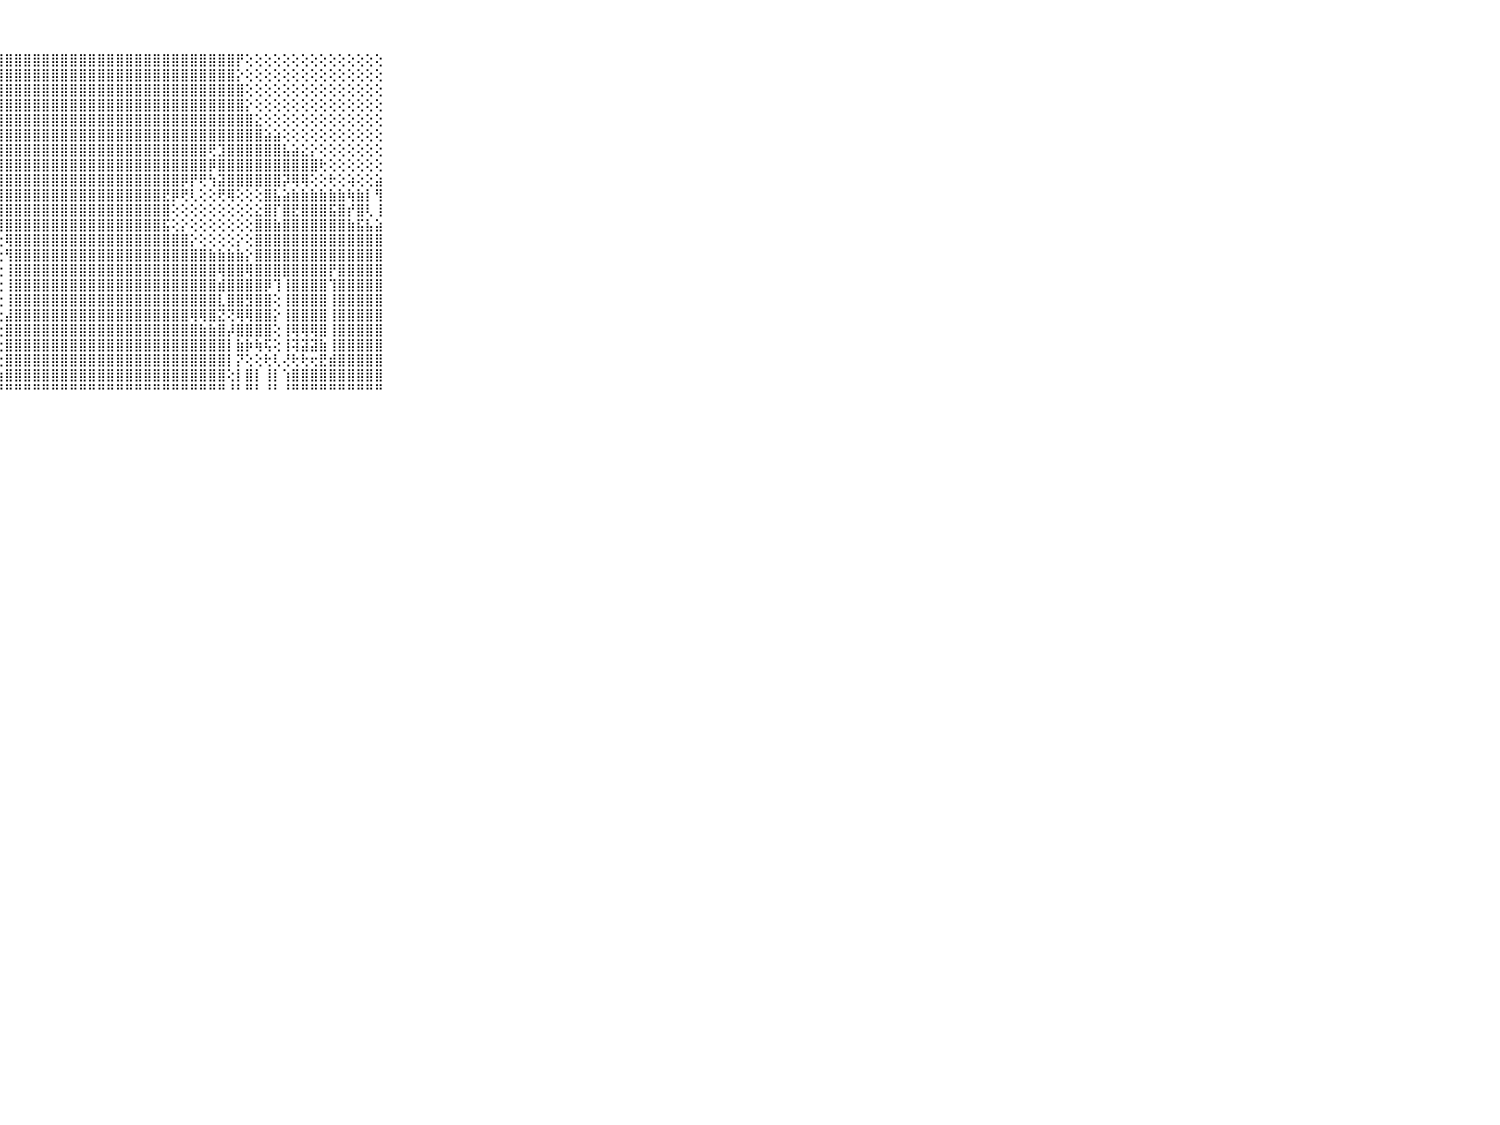

⠀⠀⠀⠀⠀⠀⠀⠀⠀⠀⠀⣿⣿⣿⣿⣿⣿⣿⣿⣿⣿⣿⣿⣿⣿⣿⣿⣿⣿⣿⣿⣿⣿⣿⣿⣿⣿⣿⣿⣿⣿⣿⣿⣿⣿⣿⣿⣿⣿⣿⣿⣿⣿⡟⢕⢕⢕⢕⢕⢕⢕⢕⢕⢕⢕⢕⢕⢕⢕⠀⠀⠀⠀⠀⠀⠀⠀⠀⠀⠀⠀
⠀⠀⠀⠀⠀⠀⠀⠀⠀⠀⠀⣿⣿⣿⣿⣿⣿⣿⣿⣿⣿⣿⣿⣿⣿⣿⣿⣿⣿⣿⣿⣿⣿⣿⣿⣿⣿⣿⣿⣿⣿⣿⣿⣿⣿⣿⣿⣿⣿⣿⣿⣿⣿⡕⢕⢕⢕⢕⢕⢕⢕⢕⢕⢕⢕⢕⢕⢕⢕⠀⠀⠀⠀⠀⠀⠀⠀⠀⠀⠀⠀
⠀⠀⠀⠀⠀⠀⠀⠀⠀⠀⠀⣿⣿⣿⣿⣿⣿⣿⣿⣿⣿⣿⣿⣿⣿⣿⣿⣿⣿⣿⣿⣿⣿⣿⣿⣿⣿⣿⣿⣿⣿⣿⣿⣿⣿⣿⣿⣿⣿⣿⣿⣿⣿⣿⢕⢕⢕⢕⢕⢕⢕⢕⢕⢕⢕⢕⢕⢕⢕⠀⠀⠀⠀⠀⠀⠀⠀⠀⠀⠀⠀
⠀⠀⠀⠀⠀⠀⠀⠀⠀⠀⠀⣿⣿⣿⣿⣿⣿⣿⣿⣿⣿⣿⣿⣿⣿⣿⣿⣿⣿⣿⣿⣿⣿⣿⣿⣿⣿⣿⣿⣿⣿⣿⣿⣿⣿⣿⣿⣿⣿⣿⣿⣿⣿⣿⡕⢕⢕⢕⢕⢕⢕⢕⢕⢕⢕⢕⢕⢕⢕⠀⠀⠀⠀⠀⠀⠀⠀⠀⠀⠀⠀
⠀⠀⠀⠀⠀⠀⠀⠀⠀⠀⠀⣿⣿⣿⣿⣿⣿⣿⣿⣿⣿⣿⣿⣿⣿⣿⣿⣿⣿⣿⣿⣿⣿⣿⣿⣿⣿⣿⣿⣿⣿⣿⣿⣿⣿⣿⣿⣿⣿⣿⣿⣿⣿⣿⣿⣕⢕⢕⢕⢕⢕⢕⢕⢕⢕⢕⢕⢕⢕⠀⠀⠀⠀⠀⠀⠀⠀⠀⠀⠀⠀
⠀⠀⠀⠀⠀⠀⠀⠀⠀⠀⠀⣿⣿⣿⣿⣿⣿⣿⣿⣿⣿⣿⣿⣿⣿⣿⣿⣿⣿⣿⣿⣿⣿⣿⣿⣿⣿⣿⣿⣿⣿⣿⣿⣿⣿⣿⣿⣿⣿⣿⣿⣿⣿⣿⣿⣿⣵⣵⢕⢕⢕⢕⢕⢕⢕⢕⢕⢕⢕⠀⠀⠀⠀⠀⠀⠀⠀⠀⠀⠀⠀
⠀⠀⠀⠀⠀⠀⠀⠀⠀⠀⠀⣿⣿⣿⣿⣿⣿⣿⣿⣿⣿⣿⣿⣿⣿⣿⣿⣿⣿⣿⣿⣿⣿⣿⣿⣿⣿⣿⣿⣿⣿⣿⣿⣿⣿⣿⣿⣿⣿⣿⢟⣹⣿⣿⣿⣿⣿⣿⣧⣵⣕⡕⢕⢕⢕⢕⢕⢕⢕⠀⠀⠀⠀⠀⠀⠀⠀⠀⠀⠀⠀
⠀⠀⠀⠀⠀⠀⠀⠀⠀⠀⠀⣿⣿⣿⣿⣿⣿⣿⣿⣿⣿⣿⣿⣿⣿⣿⣿⣿⣿⣿⣿⣿⣿⣿⣿⣿⣿⣿⣿⣿⣿⣿⣿⣿⣿⣿⣿⣿⣿⣿⡿⣿⣿⣿⣿⣿⣿⣿⣿⣿⣿⣿⢗⢕⢕⢕⢕⢕⢕⠀⠀⠀⠀⠀⠀⠀⠀⠀⠀⠀⠀
⠀⠀⠀⠀⠀⠀⠀⠀⠀⠀⠀⣿⣿⣿⣿⣿⣿⣿⣿⣿⣿⣿⣿⣿⣿⣿⣿⣿⣿⣿⣿⣿⣿⣿⣿⣿⣿⣿⣿⣿⣿⣿⣿⣿⣿⣿⣿⡿⡟⢟⢳⣽⣿⣿⣿⣿⣿⣿⡽⢿⢿⢕⢕⢗⢕⢵⢕⢕⣵⠀⠀⠀⠀⠀⠀⠀⠀⠀⠀⠀⠀
⠀⠀⠀⠀⠀⠀⠀⠀⠀⠀⠀⣿⣿⣿⣿⣿⣿⣿⣿⣿⣿⣿⣿⣿⡿⣿⣿⣿⣿⣿⣿⣿⣿⣿⣿⣿⣿⣿⣿⣿⣿⣿⣿⣿⣿⣟⡿⢟⢇⢕⢕⢟⢿⢕⢕⢕⣿⣧⣵⣷⣷⣷⣷⣷⣷⢷⣷⡇⢻⠀⠀⠀⠀⠀⠀⠀⠀⠀⠀⠀⠀
⠀⠀⠀⠀⠀⠀⠀⠀⠀⠀⠀⣿⣿⣿⣿⣿⣿⣿⣿⣿⣿⣿⣿⣯⡺⢽⣿⣿⣿⣿⣿⣿⣿⣿⣿⣿⣿⣿⣿⣿⣿⣿⣿⣿⣿⣿⢕⢕⢕⢕⢕⢕⢕⢕⢕⣕⣿⡏⣿⣟⣿⣿⣿⣯⣿⡞⣿⢇⢸⠀⠀⠀⠀⠀⠀⠀⠀⠀⠀⠀⠀
⠀⠀⠀⠀⠀⠀⠀⠀⠀⠀⠀⣿⣿⣿⣿⣿⣿⣿⣿⣿⣿⣿⣿⣿⣵⣜⣻⣿⣿⣿⣿⣿⣿⣿⣿⣿⣿⣿⣿⣿⣿⣿⣿⣿⣿⣯⢕⡕⢕⢕⢕⢕⢕⢕⢕⣿⣿⣷⣿⣿⣿⣿⣿⣿⣿⣷⣯⣧⣵⠀⠀⠀⠀⠀⠀⠀⠀⠀⠀⠀⠀
⠀⠀⠀⠀⠀⠀⠀⠀⠀⠀⠀⣿⣿⣿⣿⣿⢕⢕⢸⣿⣿⣿⣿⡿⡕⢕⢕⢕⢿⣿⣿⣿⣿⣿⣿⣿⣿⣿⣿⣿⣿⣿⣿⣿⣿⣿⣿⣿⡕⢕⢕⢕⢕⡕⢕⣿⣿⣿⣿⣿⣿⣿⣿⣿⣿⣿⣿⣿⣿⠀⠀⠀⠀⠀⠀⠀⠀⠀⠀⠀⠀
⠀⠀⠀⠀⠀⠀⠀⠀⠀⠀⠀⣿⣿⣿⣿⣿⢕⢕⢸⣿⣿⣿⣿⢿⡗⢗⢕⢕⢻⣿⣿⣿⣿⣿⣿⣿⣿⣿⣿⣿⣿⣿⣿⣿⣿⣿⣿⣿⣿⣿⣷⣷⣷⣷⡕⣿⣿⣿⣿⣿⣿⣿⣿⣿⣿⣿⣿⣿⣿⠀⠀⠀⠀⠀⠀⠀⠀⠀⠀⠀⠀
⠀⠀⠀⠀⠀⠀⠀⠀⠀⠀⠀⣿⣿⣿⣿⣿⢕⢕⢸⣿⣿⣿⡟⣹⣷⢕⢕⢕⢸⣿⣿⣿⣿⣿⣿⣿⣿⣿⣿⣿⣿⣿⣿⣿⣿⣿⣿⣿⣿⣿⣿⢿⣿⣿⢿⣿⣿⣿⣿⣿⣿⣿⣿⡟⣿⣿⣿⣿⣿⠀⠀⠀⠀⠀⠀⠀⠀⠀⠀⠀⠀
⠀⠀⠀⠀⠀⠀⠀⠀⠀⠀⠀⣿⣿⣿⣿⣿⢕⢕⢸⣿⣿⡏⢕⣿⡏⢕⢕⢕⢸⣿⣿⣿⣿⣿⣿⣿⣿⣿⣿⣿⣿⣿⣿⣿⣿⣿⣿⣿⣿⣿⣿⣾⣿⣿⣿⣿⡿⢹⢸⣿⣿⣿⣿⢹⣿⣿⣿⣿⣿⠀⠀⠀⠀⠀⠀⠀⠀⠀⠀⠀⠀
⠀⠀⠀⠀⠀⠀⠀⠀⠀⠀⠀⣿⣿⣿⣿⣿⢕⢕⢸⣿⣿⣷⣾⣿⣧⡕⢕⢕⢸⣿⣿⣿⣿⣿⣿⣿⣿⣿⣿⣿⣿⣿⣿⣿⣿⣿⣿⣿⣿⣿⣿⣇⣿⣿⣻⣿⣿⢕⢸⣿⣿⣿⣿⢸⣿⣿⣿⣿⣿⠀⠀⠀⠀⠀⠀⠀⠀⠀⠀⠀⠀
⠀⠀⠀⠀⠀⠀⠀⠀⠀⠀⠀⣿⣿⣿⣿⣿⢕⢕⢸⣿⣿⣿⣿⣿⣿⢇⢕⢕⣼⣿⣿⣿⣿⣿⣿⣿⣿⣿⣿⣿⣿⣿⣿⣿⣿⣿⣿⣿⢿⢿⣿⣝⢝⢿⢿⣿⣿⡕⢸⣿⣿⣿⣿⢸⣿⣿⣿⣿⣿⠀⠀⠀⠀⠀⠀⠀⠀⠀⠀⠀⠀
⠀⠀⠀⠀⠀⠀⠀⠀⠀⠀⠀⣿⣿⣿⣿⣿⢕⢕⢸⣿⣿⣽⣿⣿⣿⡇⢕⢕⣿⣿⣿⣿⣿⣿⣿⣿⣿⣿⣿⣿⣿⣿⣿⣿⣿⣿⣿⣿⣿⣷⣷⣿⡼⣿⣿⣿⣿⢕⢸⢿⢿⢿⣿⢸⣿⣿⣿⣿⣿⠀⠀⠀⠀⠀⠀⠀⠀⠀⠀⠀⠀
⠀⠀⠀⠀⠀⠀⠀⠀⠀⠀⠀⣿⣿⣿⣿⣿⢕⢕⣸⣿⣿⣿⣿⣿⣿⣇⢕⢕⣿⣿⣿⣿⣿⣿⣿⣿⣿⣿⣿⣿⣿⣿⣿⣿⣿⣿⣿⣿⣿⣿⣿⣿⡇⣷⡷⢷⢯⢕⢸⢽⣽⣽⣷⢸⣿⣿⣿⣿⣿⠀⠀⠀⠀⠀⠀⠀⠀⠀⠀⠀⠀
⠀⠀⠀⠀⠀⠀⠀⠀⠀⠀⠀⣿⣿⣿⣿⣿⣕⣕⣿⣿⣿⣿⣿⣿⣿⡇⢕⢕⣿⣿⣿⣿⣿⣿⣿⣿⣿⣿⣿⣿⣿⣿⣿⣿⣿⣿⣿⣿⣿⣿⣿⣿⡇⡝⢕⢕⢗⢇⢜⢗⢗⢖⣟⣾⣿⣿⣿⣿⣿⠀⠀⠀⠀⠀⠀⠀⠀⠀⠀⠀⠀
⠀⠀⠀⠀⠀⠀⠀⠀⠀⠀⠀⣿⣿⣿⣿⣿⣿⣿⣿⣿⣿⣿⣿⣿⣿⣧⣕⣵⣿⣿⣿⣿⣿⣿⣿⣿⣿⣿⣿⣿⣿⣿⣿⣿⣿⣿⣿⣿⣿⣿⣿⣿⢕⡇⣿⡇⢸⡇⢱⣿⣿⣿⣿⣿⣿⣿⣿⣿⣿⠀⠀⠀⠀⠀⠀⠀⠀⠀⠀⠀⠀
⠀⠀⠀⠀⠀⠀⠀⠀⠀⠀⠀⠛⠛⠛⠛⠛⠛⠛⠛⠛⠛⠛⠛⠛⠛⠛⠛⠛⠛⠛⠛⠛⠛⠛⠛⠛⠛⠛⠛⠛⠛⠛⠛⠛⠛⠛⠛⠛⠛⠛⠛⠛⠘⠃⠛⠃⠘⠃⠘⠛⠛⠛⠛⠛⠛⠛⠛⠛⠛⠀⠀⠀⠀⠀⠀⠀⠀⠀⠀⠀⠀